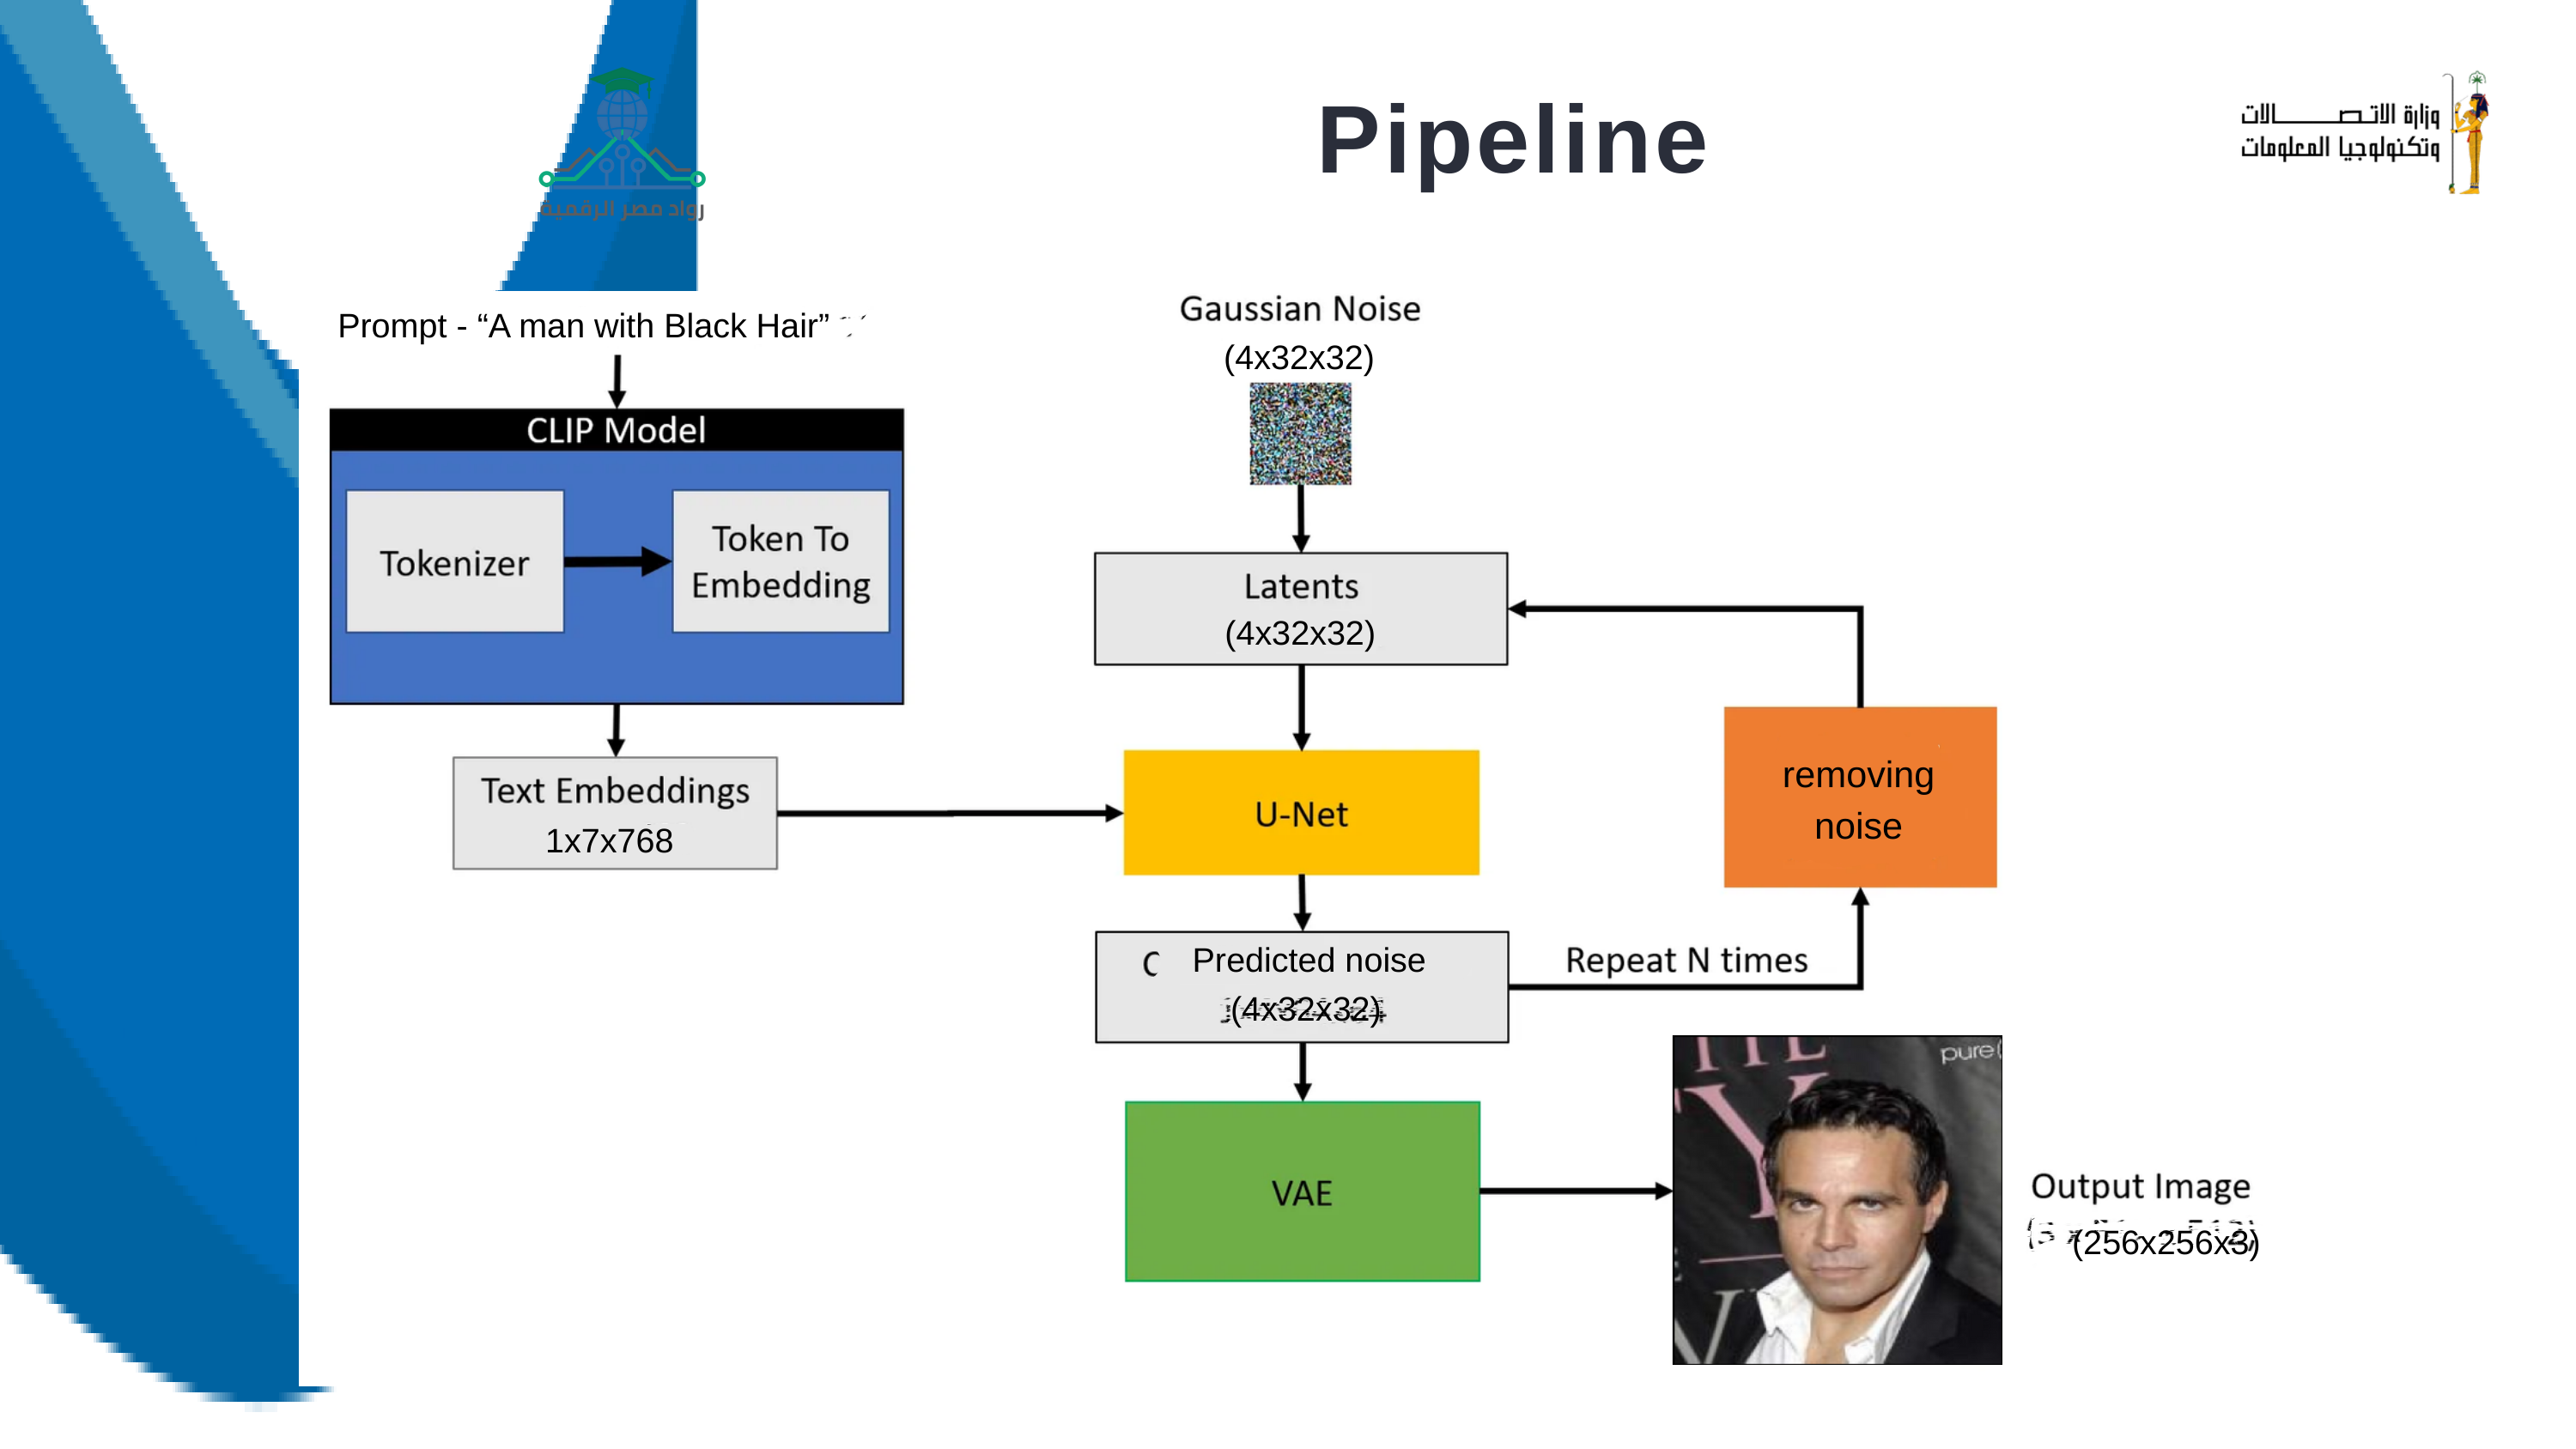

Pipeline

Prompt - “A man with Black Hair”

(4x32x32)

(4x32x32)

removing noise
1x7x768

Predicted noise

(4x32x32)
prompt

(256x256x3)